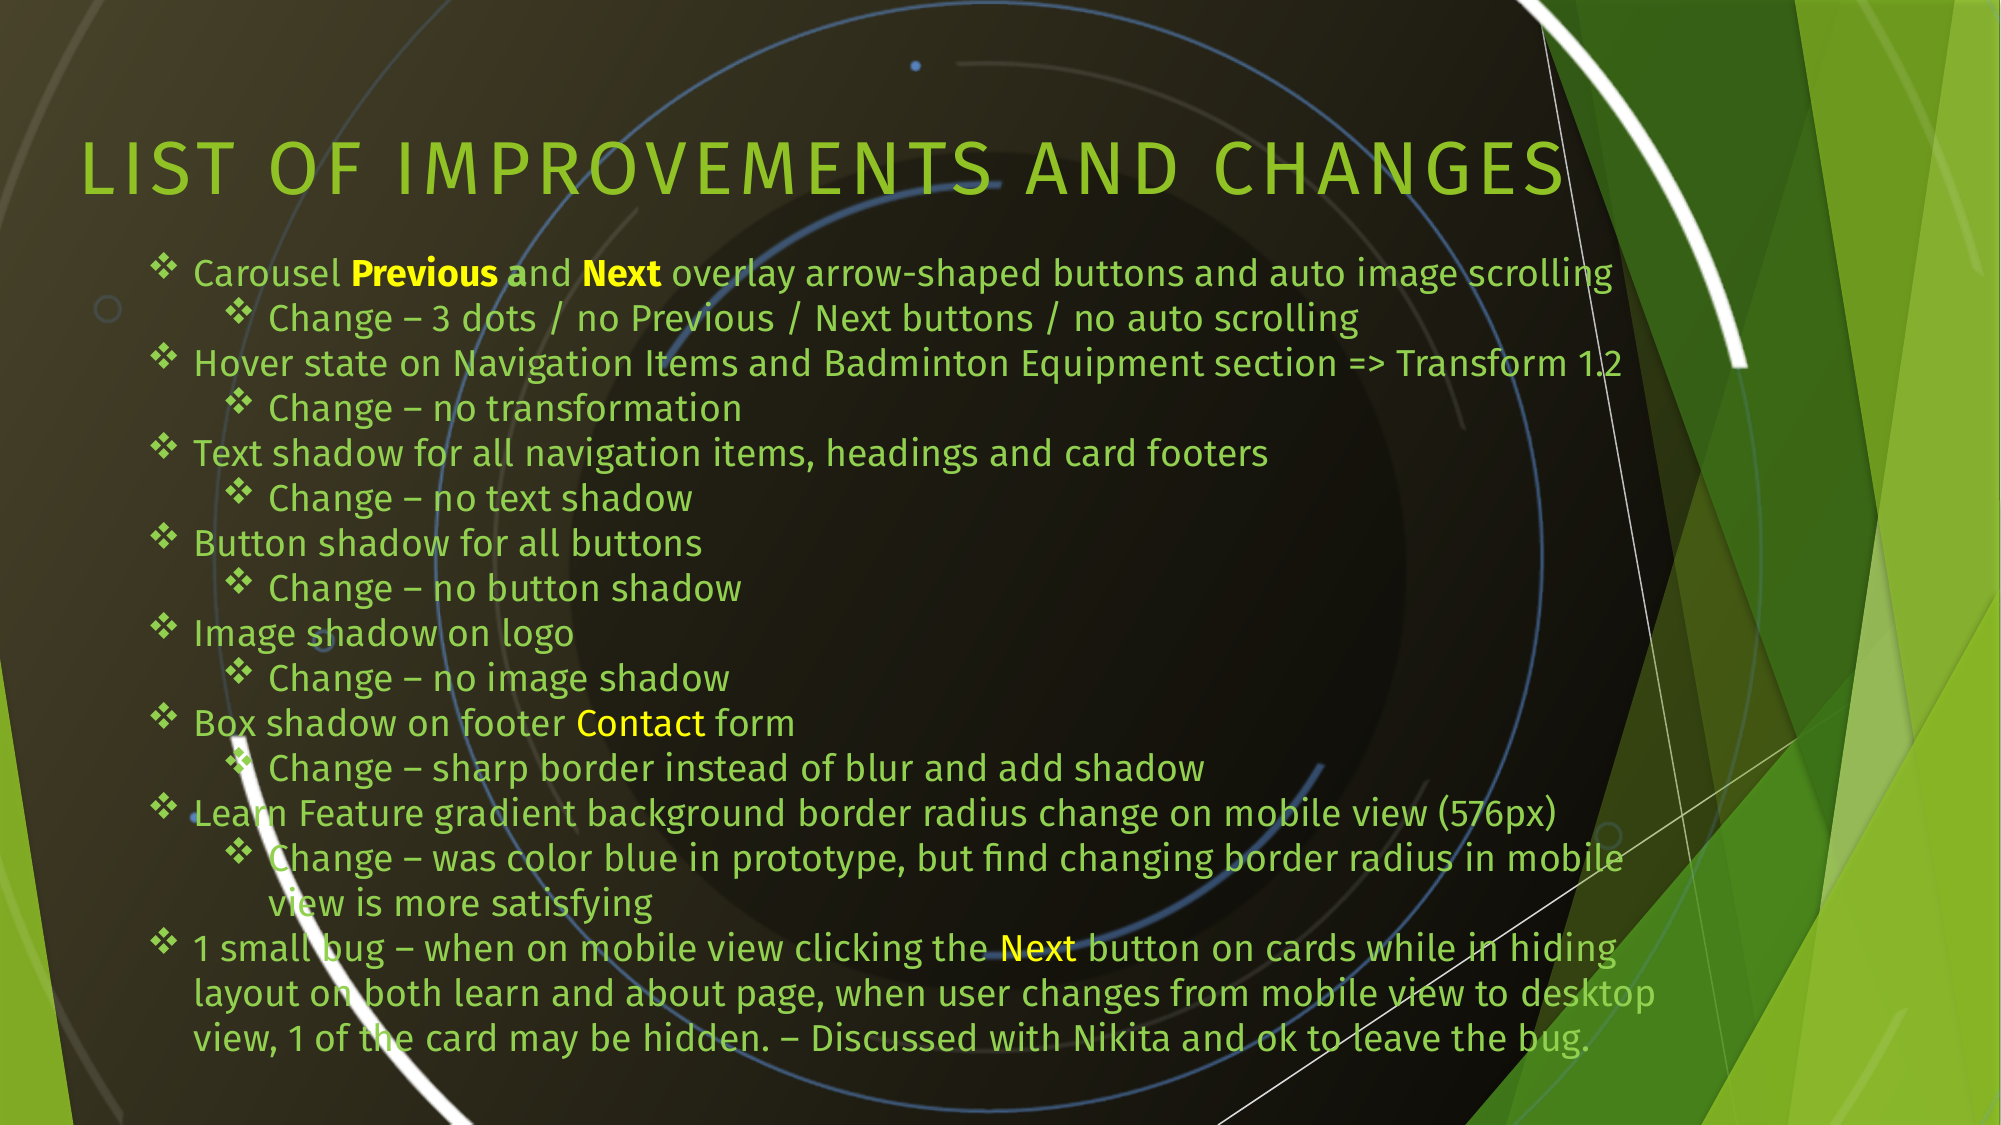

List of improvements and changes
Carousel Previous and Next overlay arrow-shaped buttons and auto image scrolling
Change – 3 dots / no Previous / Next buttons / no auto scrolling
Hover state on Navigation Items and Badminton Equipment section => Transform 1.2
Change – no transformation
Text shadow for all navigation items, headings and card footers
Change – no text shadow
Button shadow for all buttons
Change – no button shadow
Image shadow on logo
Change – no image shadow
Box shadow on footer Contact form
Change – sharp border instead of blur and add shadow
Learn Feature gradient background border radius change on mobile view (576px)
Change – was color blue in prototype, but find changing border radius in mobile view is more satisfying
1 small bug – when on mobile view clicking the Next button on cards while in hiding layout on both learn and about page, when user changes from mobile view to desktop view, 1 of the card may be hidden. – Discussed with Nikita and ok to leave the bug.